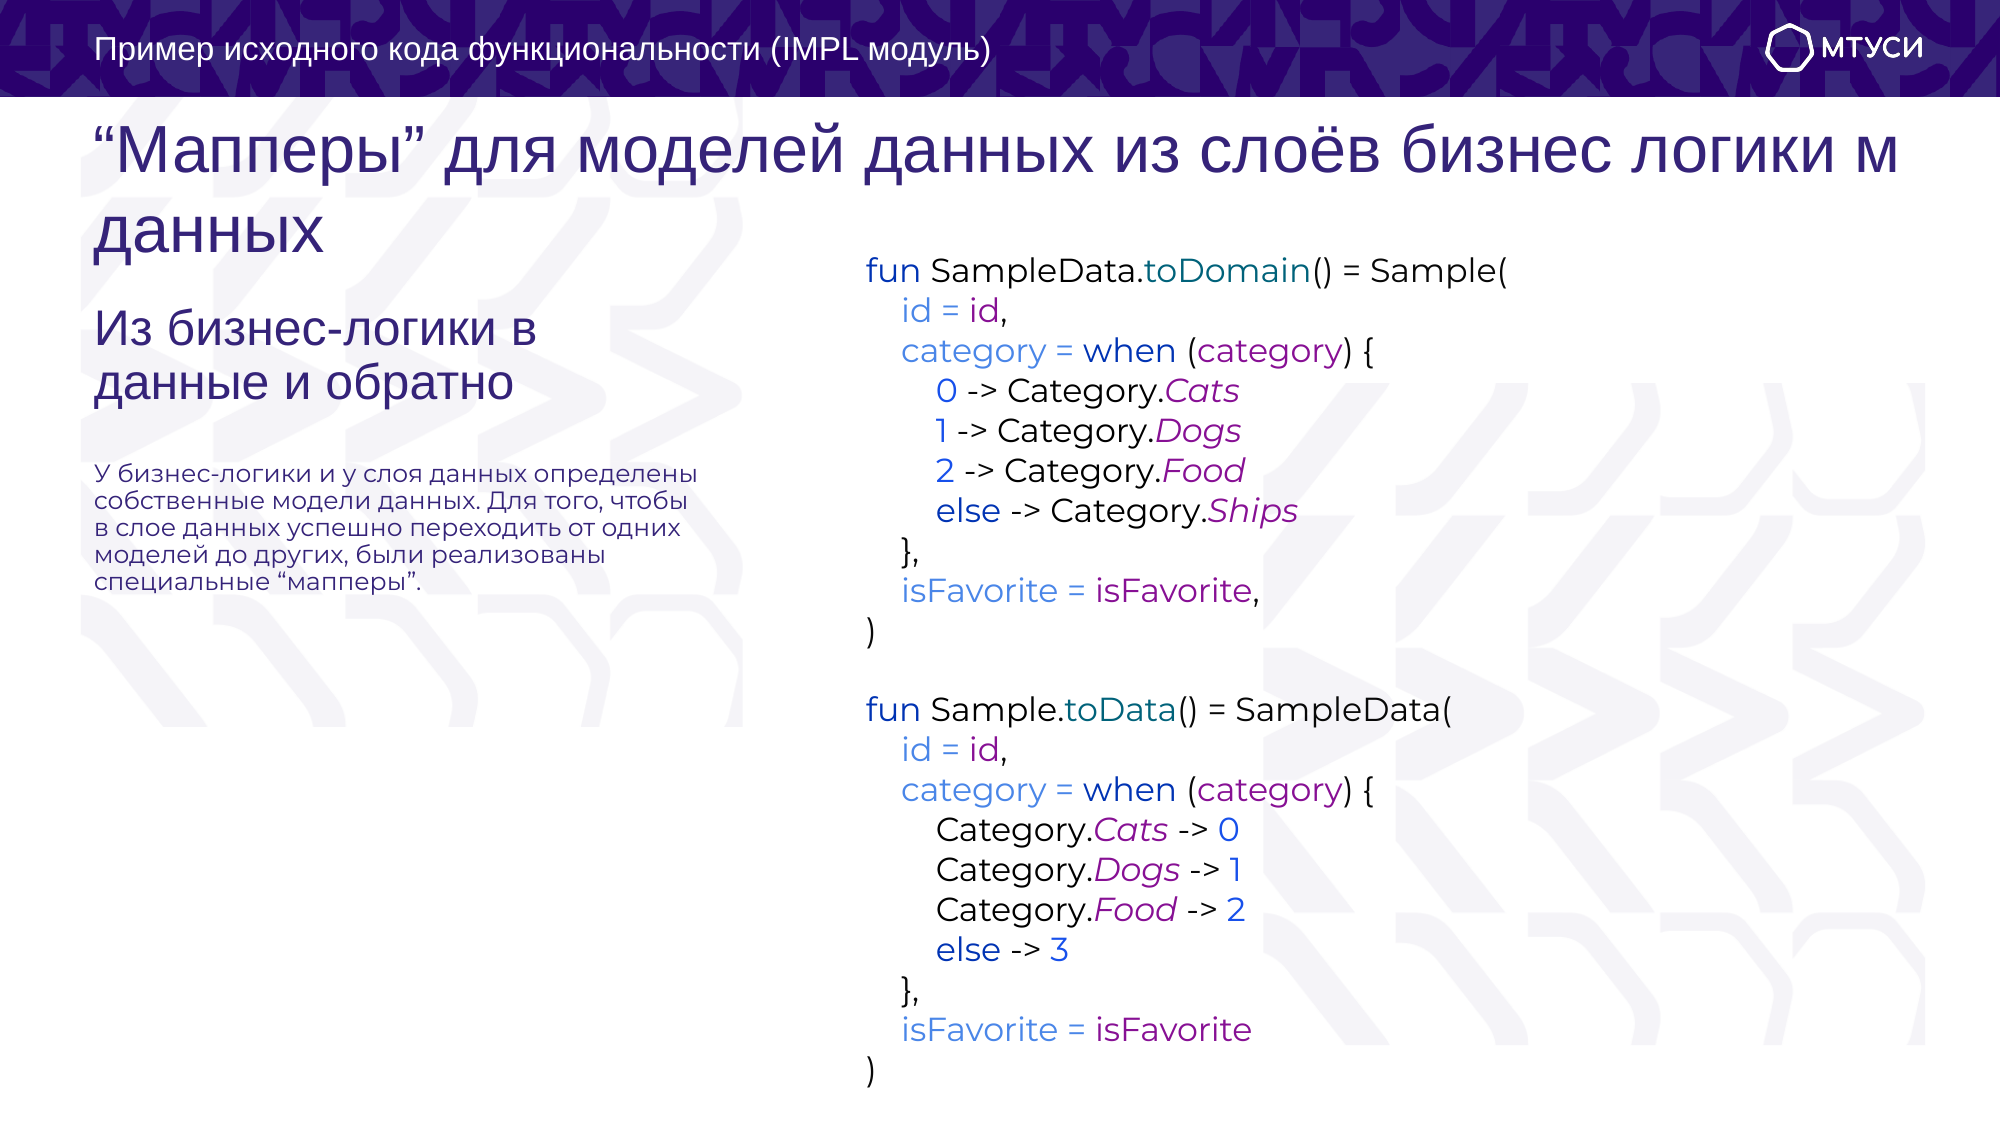

Пример исходного кода функциональности (IMPL модуль)
# “Мапперы” для моделей данных из слоёв бизнес логики м данных
fun SampleData.toDomain() = Sample(
    id = id,
    category = when (category) {
        0 -> Category.Cats
        1 -> Category.Dogs
        2 -> Category.Food
        else -> Category.Ships
    },
    isFavorite = isFavorite,
)
fun Sample.toData() = SampleData(
    id = id,
    category = when (category) {
        Category.Cats -> 0
        Category.Dogs -> 1
        Category.Food -> 2
        else -> 3
    },
    isFavorite = isFavorite
)
Из бизнес-логики в данные и обратно
У бизнес-логики и у слоя данных определены собственные модели данных. Для того, чтобы в слое данных успешно переходить от одних моделей до других, были реализованы специальные “мапперы”.